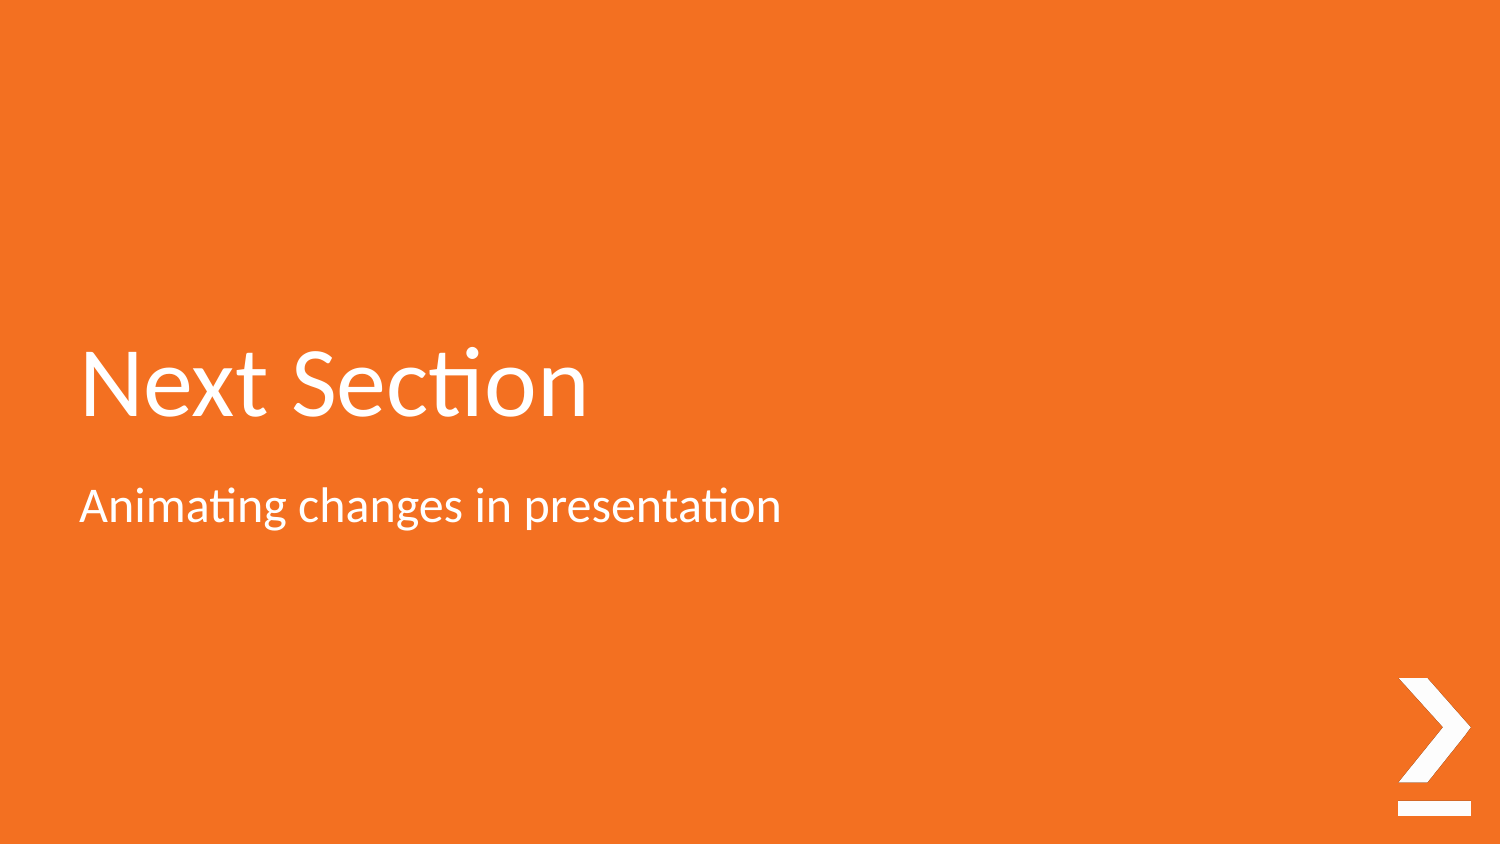

# Next Section
Animating changes in presentation